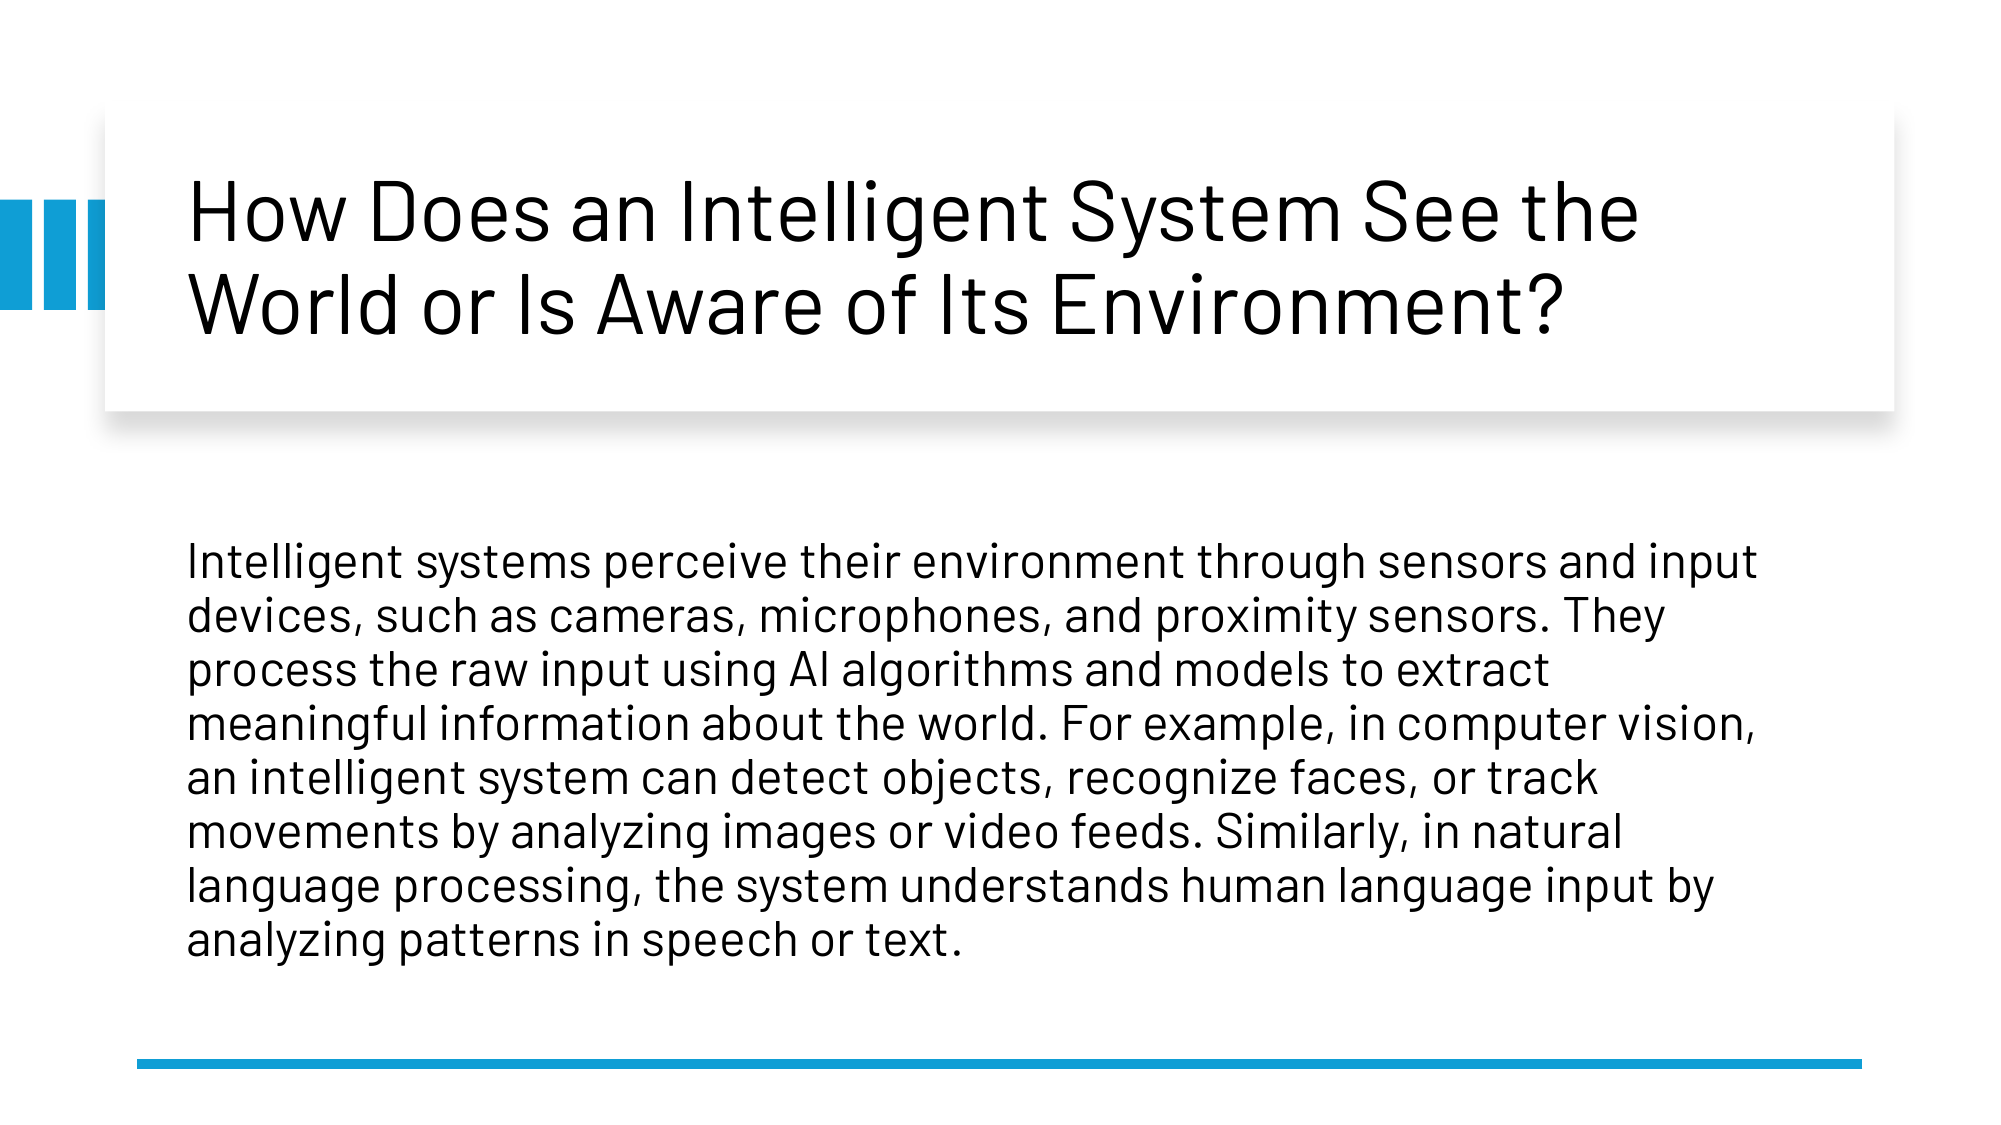

# How Does an Intelligent System See the World or Is Aware of Its Environment?

Intelligent systems perceive their environment through sensors and input devices, such as cameras, microphones, and proximity sensors. They process the raw input using AI algorithms and models to extract meaningful information about the world. For example, in computer vision, an intelligent system can detect objects, recognize faces, or track movements by analyzing images or video feeds. Similarly, in natural language processing, the system understands human language input by analyzing patterns in speech or text.